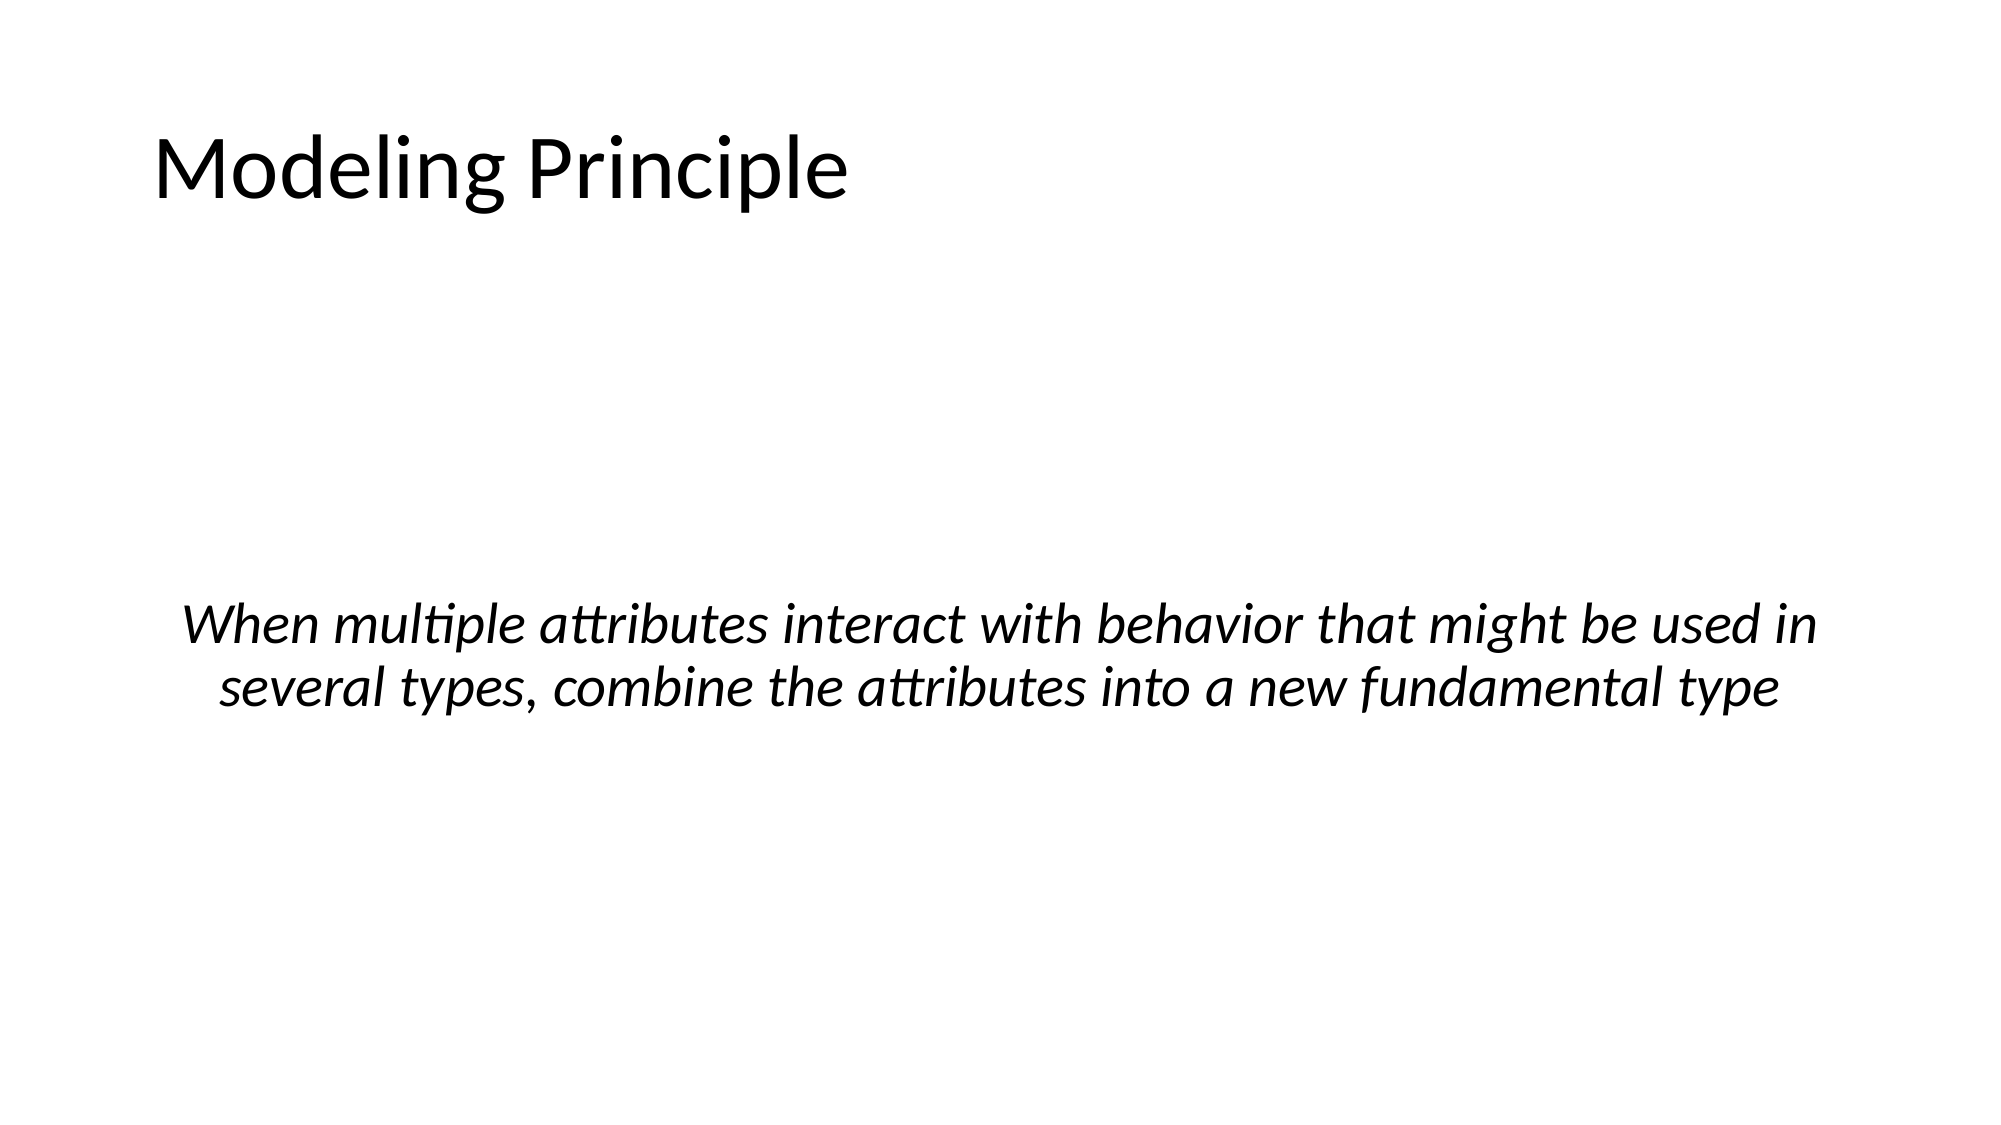

# Modeling Principle
When multiple attributes interact with behavior that might be used in several types, combine the attributes into a new fundamental type